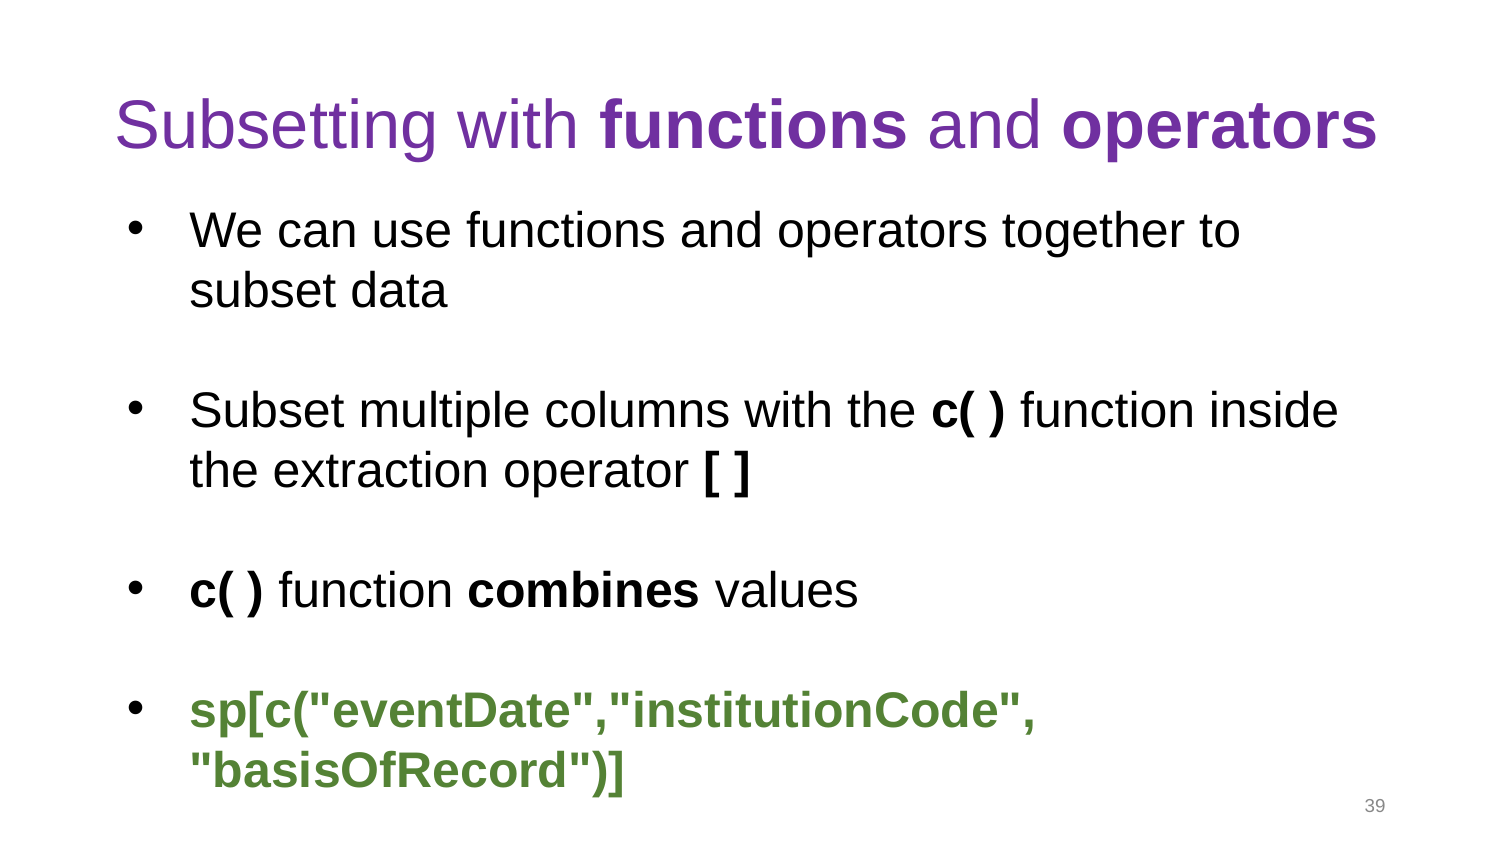

# Subsetting with functions and operators
We can use functions and operators together to subset data

Subset multiple columns with the c( ) function inside the extraction operator [ ]

c( ) function combines values

sp[c("eventDate","institutionCode", "basisOfRecord")]

39